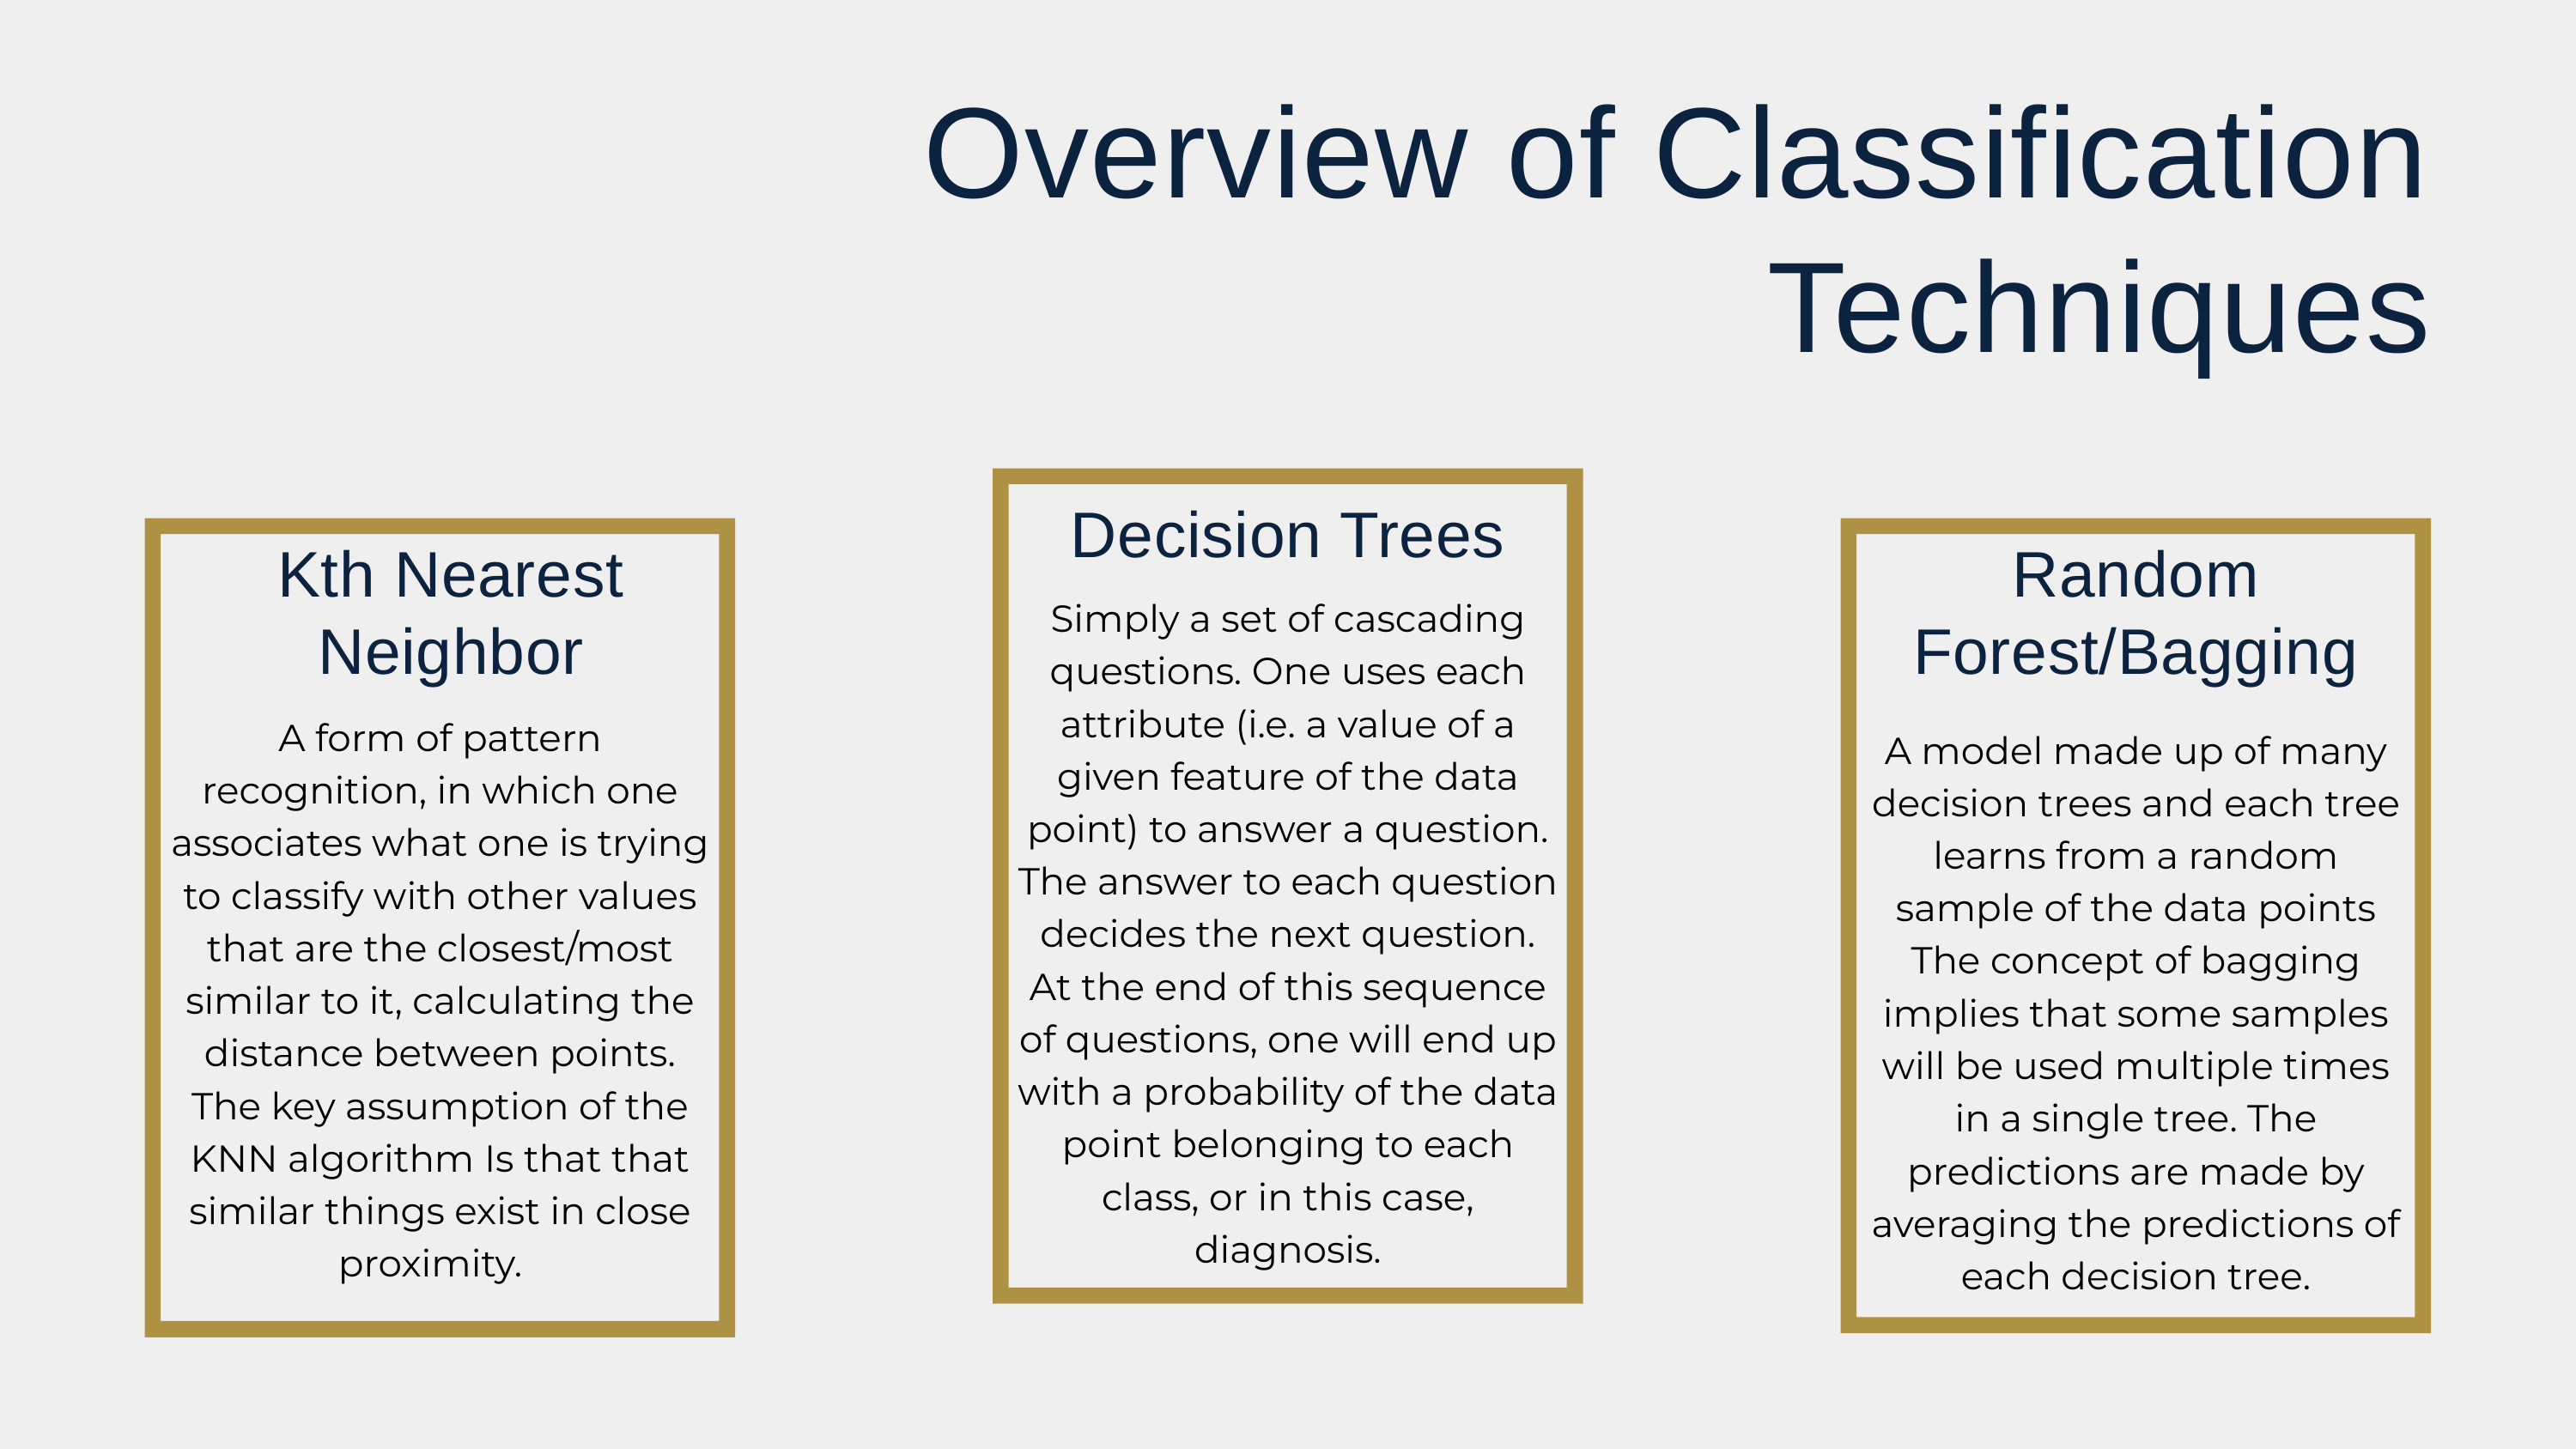

Overview of Classification Techniques

Decision Trees

Kth Nearest Neighbor

Random Forest/Bagging

Simply a set of cascading questions. One uses each attribute (i.e. a value of a given feature of the data point) to answer a question. The answer to each question decides the next question. At the end of this sequence of questions, one will end up with a probability of the data point belonging to each class, or in this case, diagnosis.
A form of pattern recognition, in which one associates what one is trying to classify with other values that are the closest/most similar to it, calculating the distance between points. The key assumption of the KNN algorithm Is that that similar things exist in close proximity.
A model made up of many decision trees and each tree learns from a random sample of the data points The concept of bagging implies that some samples will be used multiple times in a single tree. The predictions are made by averaging the predictions of each decision tree.